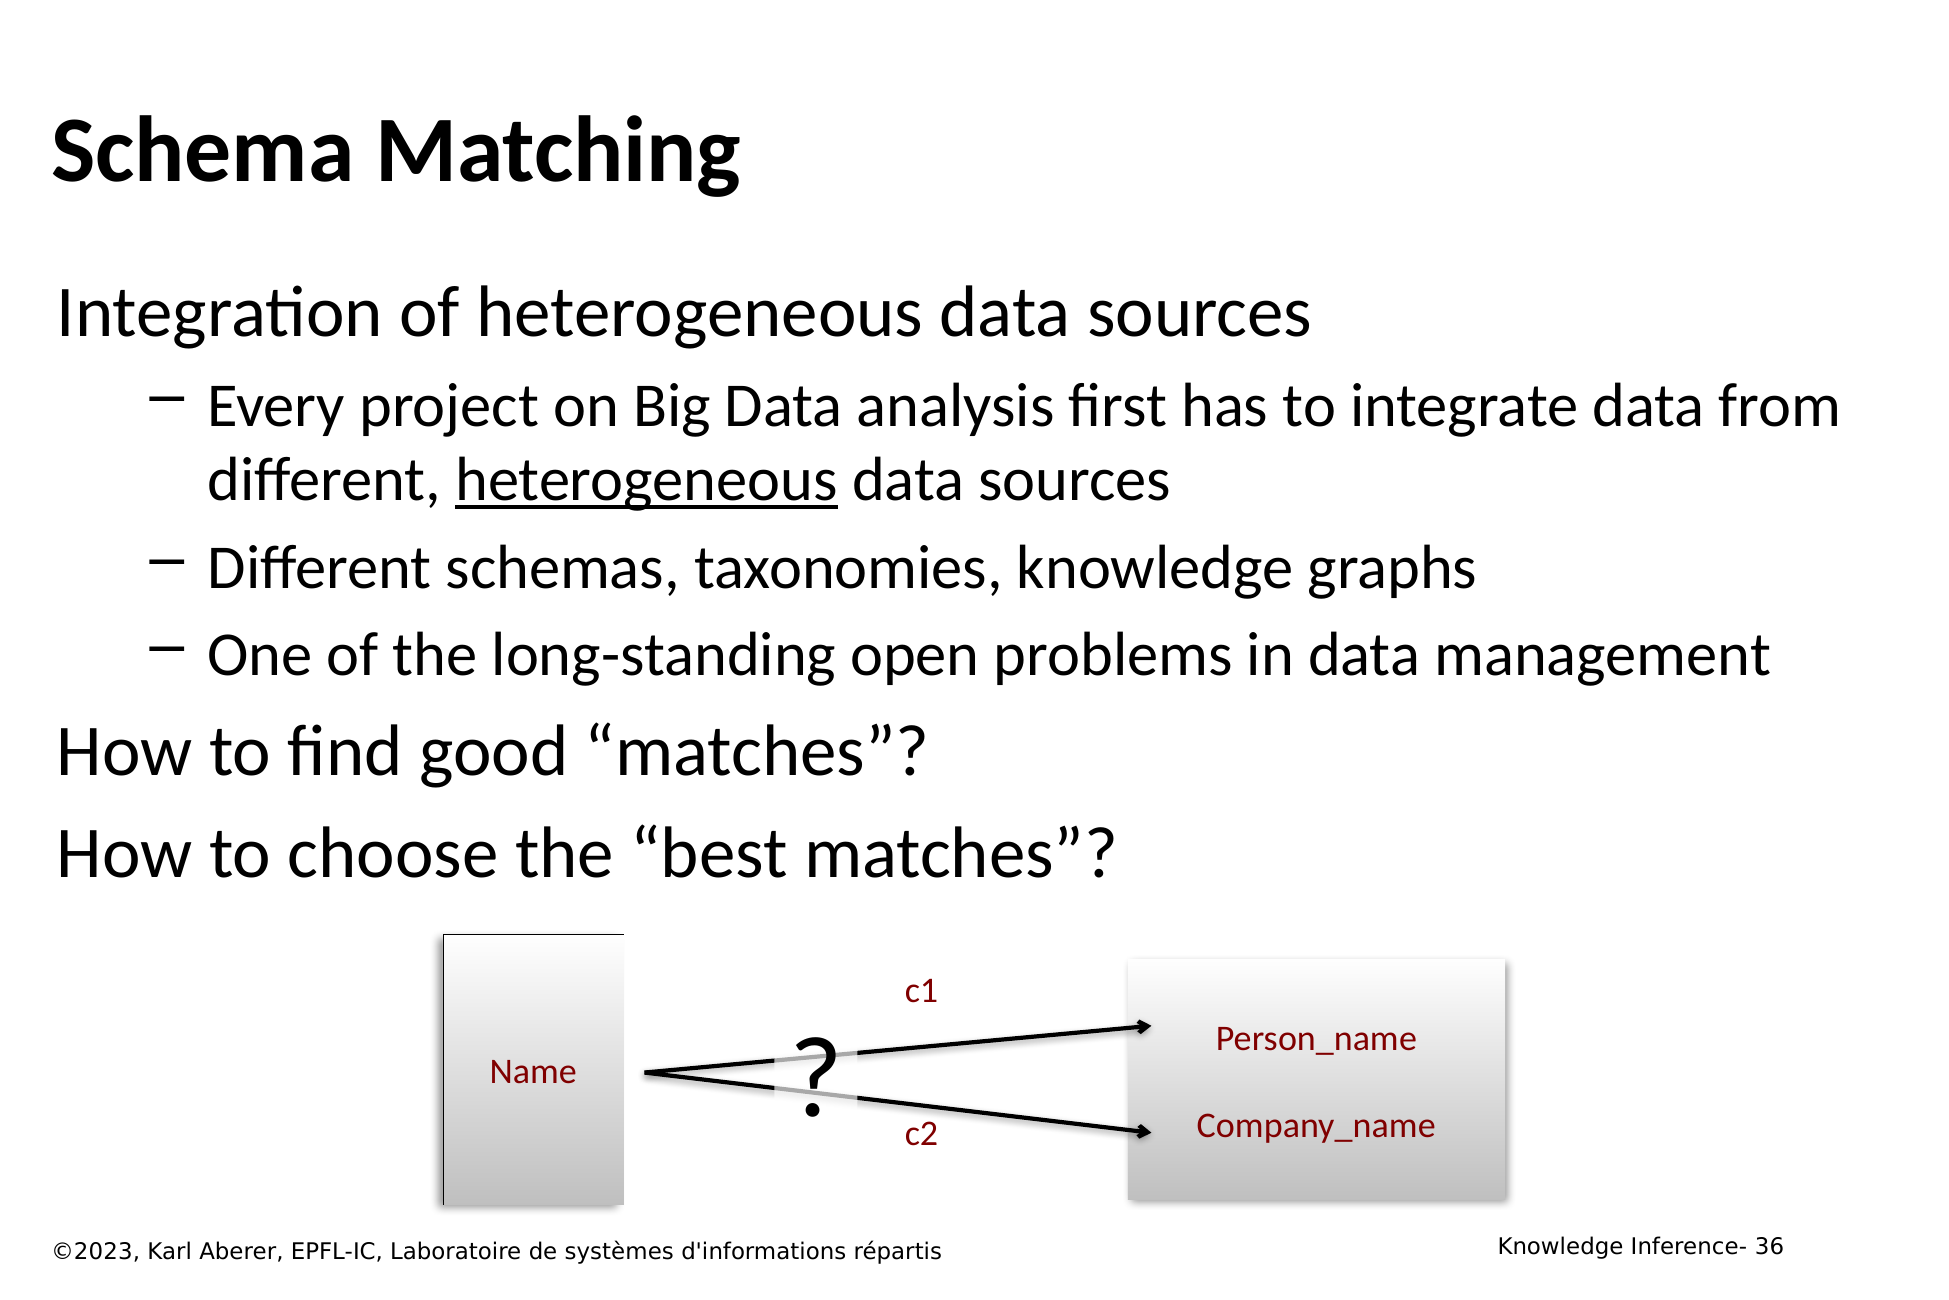

# Schema Matching
Integration of heterogeneous data sources
Every project on Big Data analysis first has to integrate data from different, heterogeneous data sources
Different schemas, taxonomies, knowledge graphs
One of the long-standing open problems in data management
How to find good “matches”?
How to choose the “best matches”?

Name
c1
Person_name
Company_name
?
c2
©2023, Karl Aberer, EPFL-IC, Laboratoire de systèmes d'informations répartis